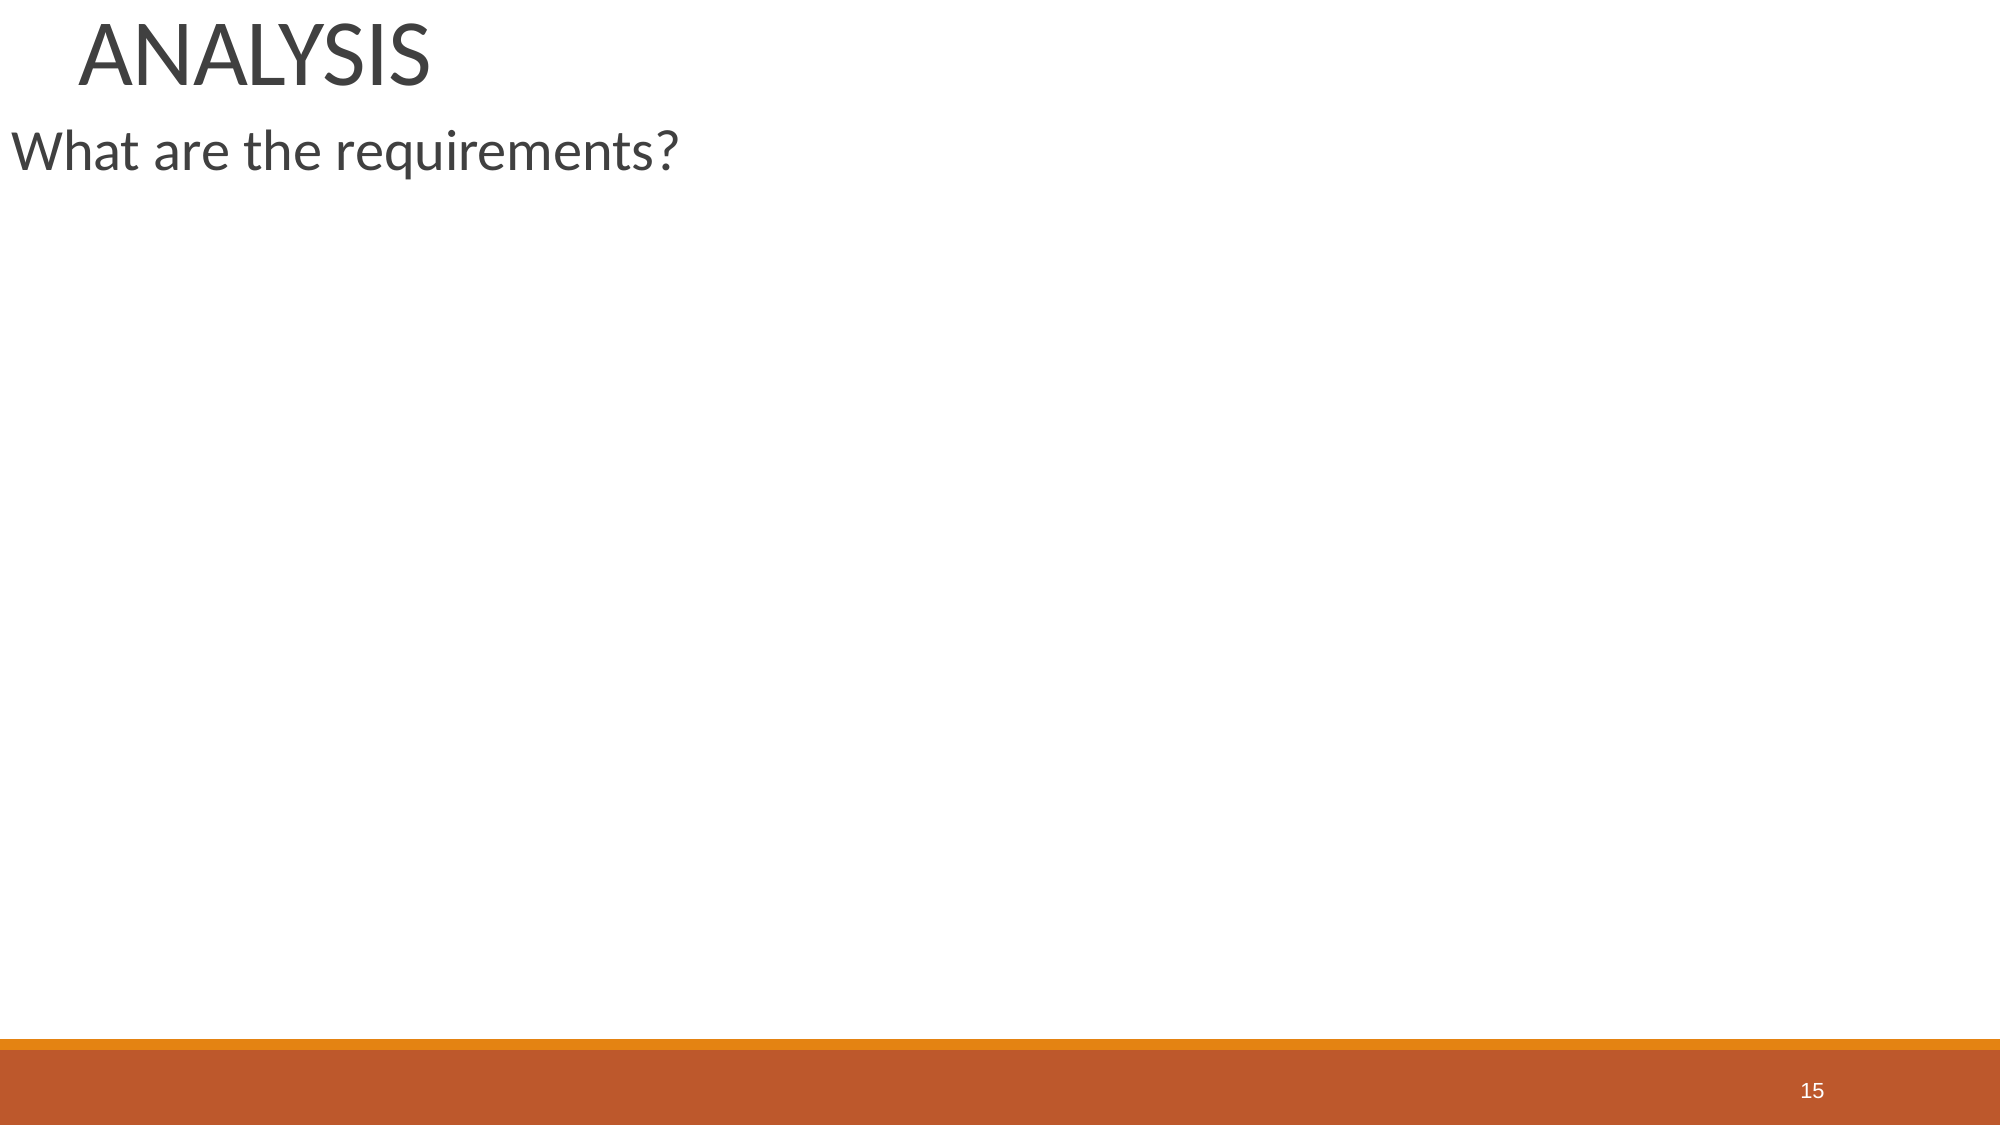

# ANALYSIS
What are the requirements?

15